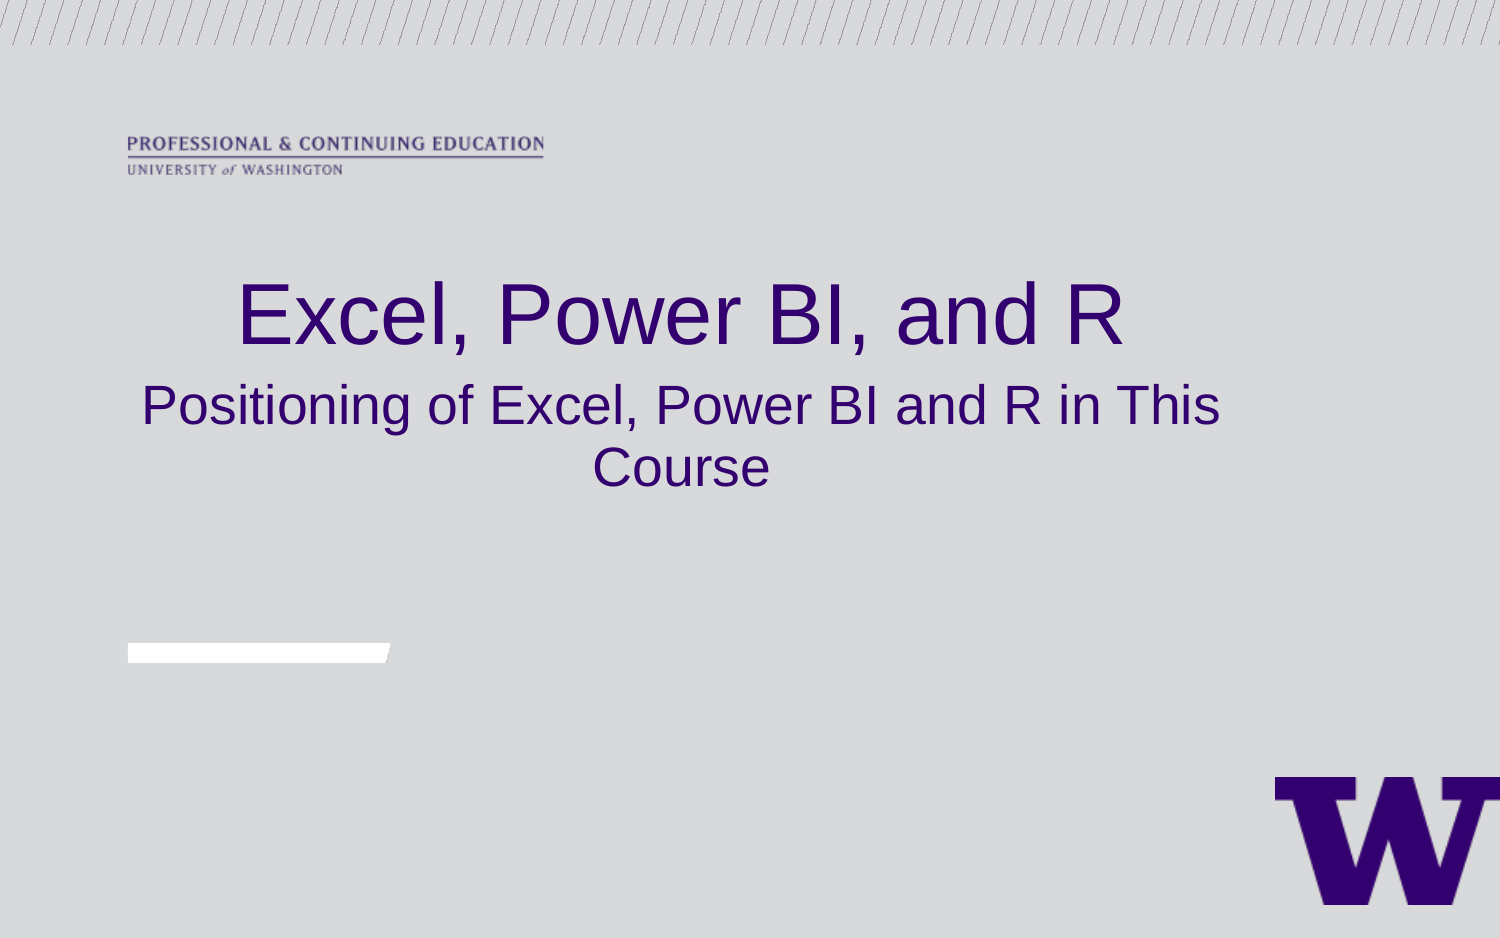

Excel, Power BI, and R
Positioning of Excel, Power BI and R in This Course